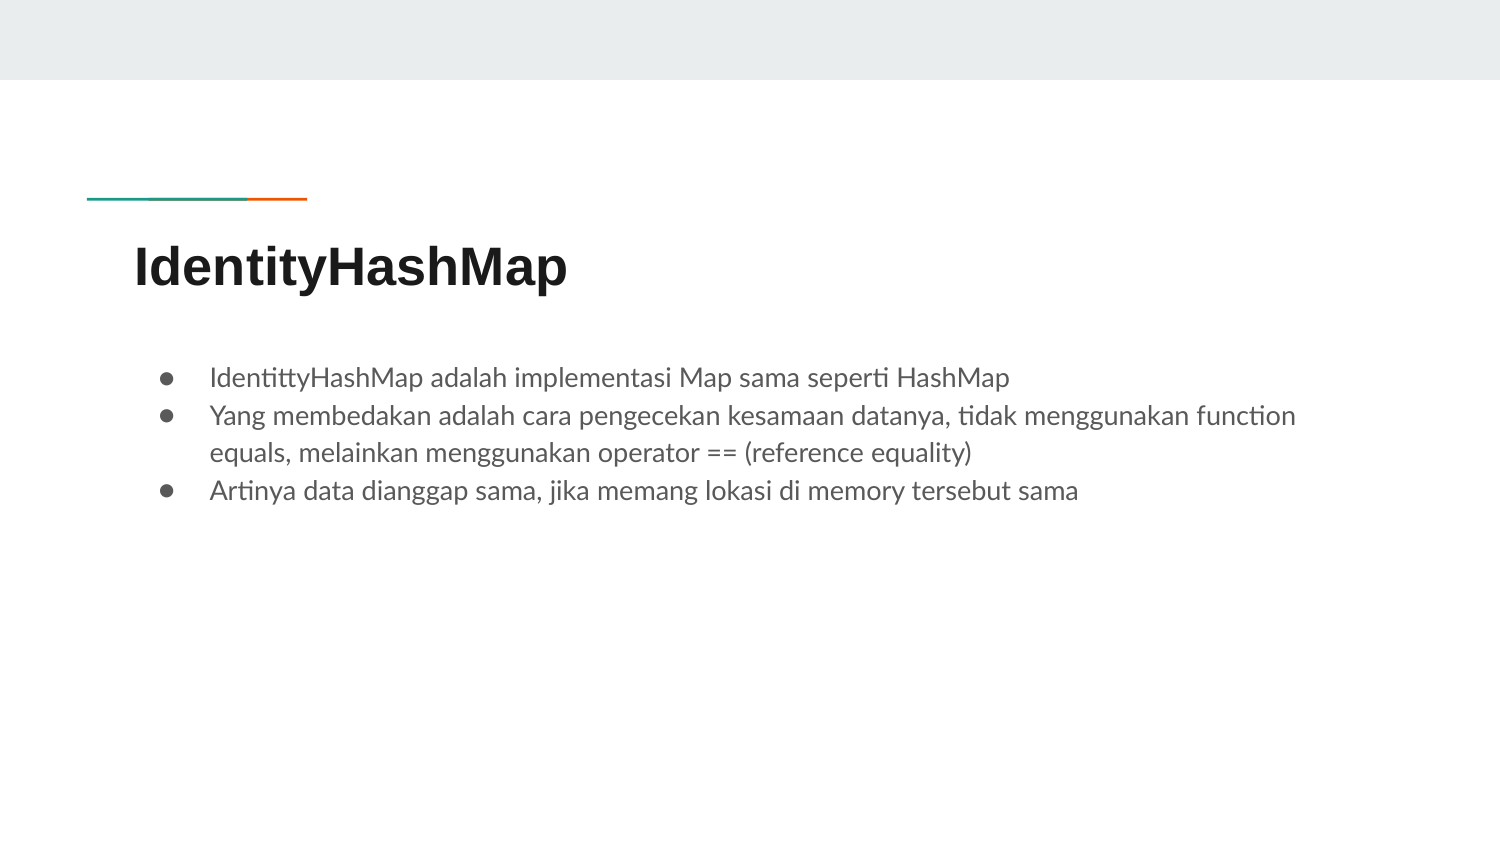

# IdentityHashMap
IdentittyHashMap adalah implementasi Map sama seperti HashMap
Yang membedakan adalah cara pengecekan kesamaan datanya, tidak menggunakan function equals, melainkan menggunakan operator == (reference equality)
Artinya data dianggap sama, jika memang lokasi di memory tersebut sama